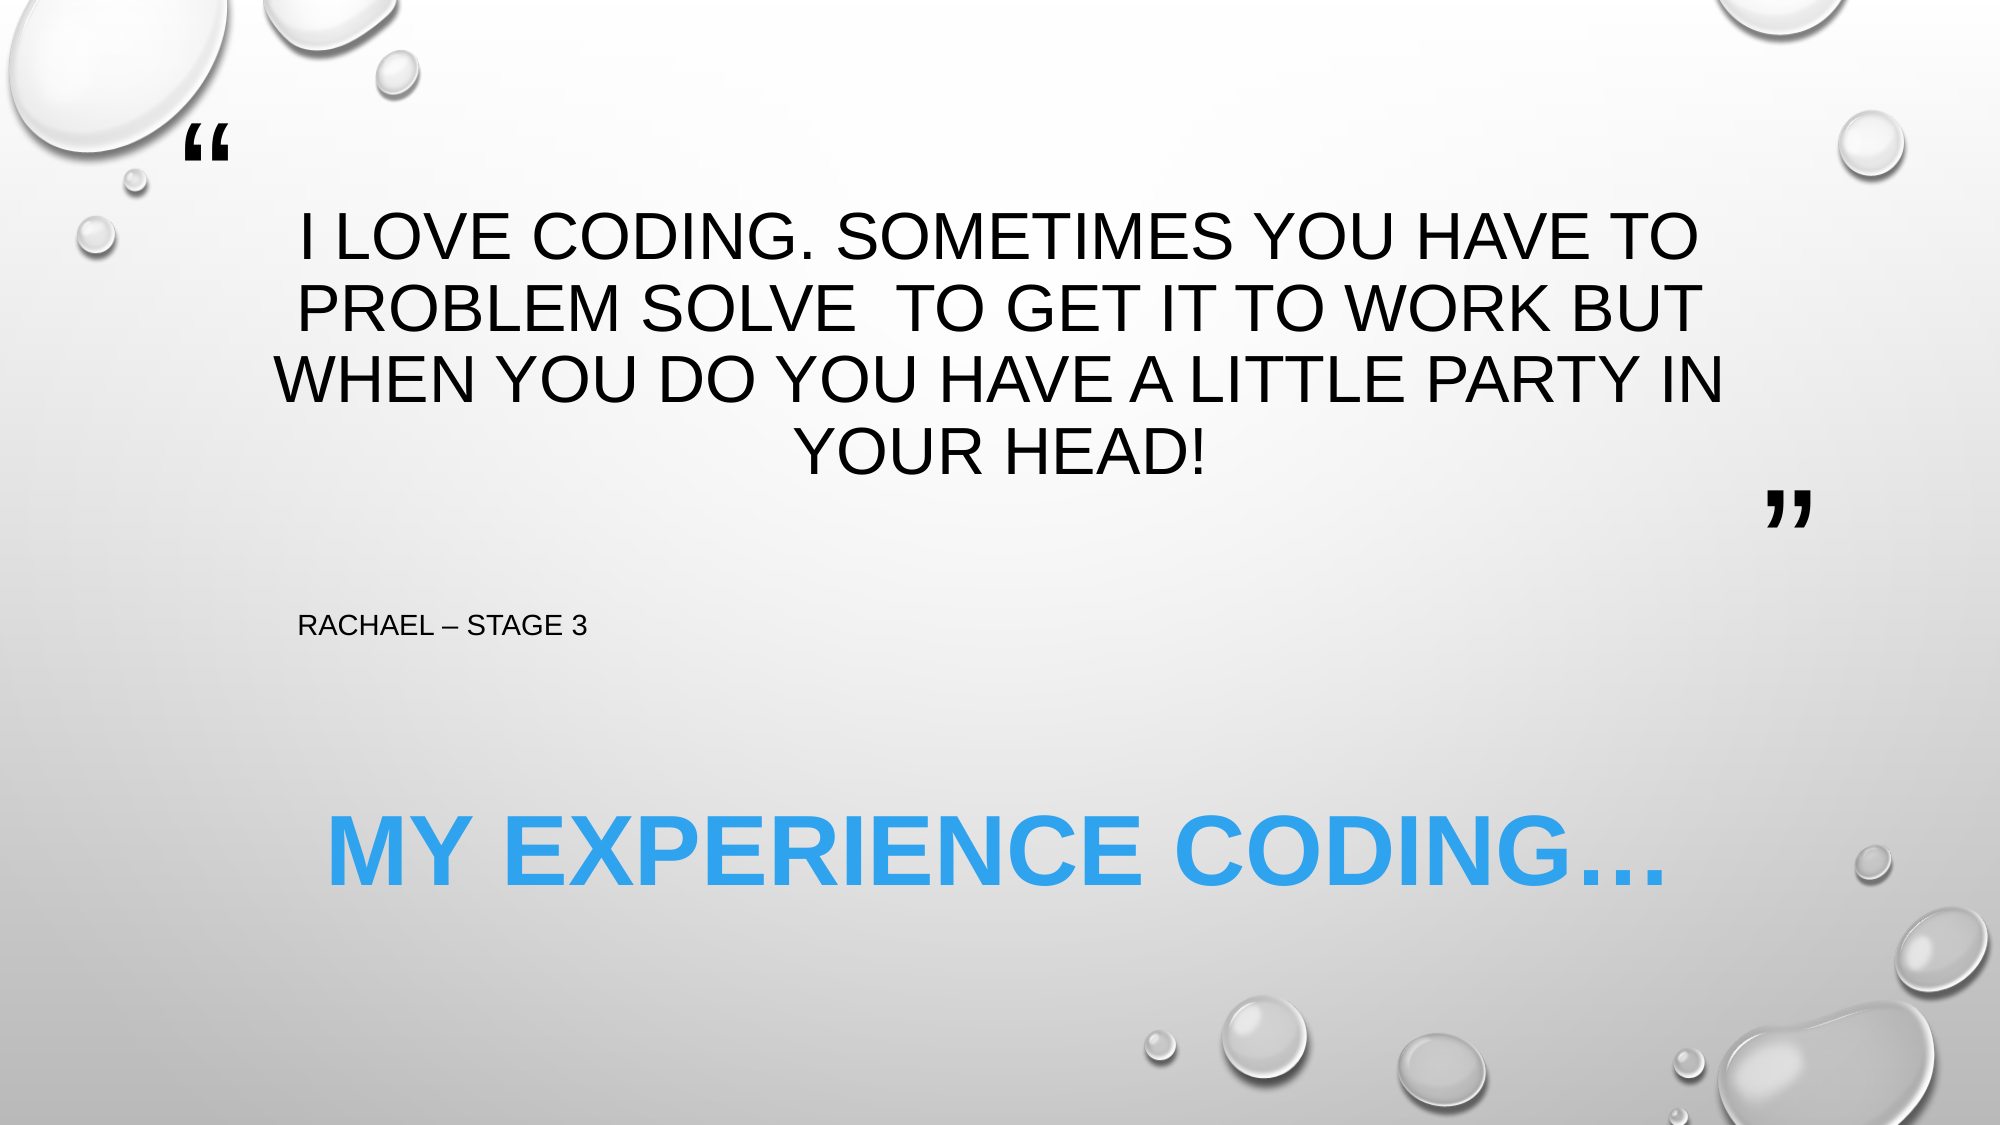

# I love coding. Sometimes you have to problem solve  to get it to work but when you do you have a little party in your head!
Rachael – stage 3
My experience coding…